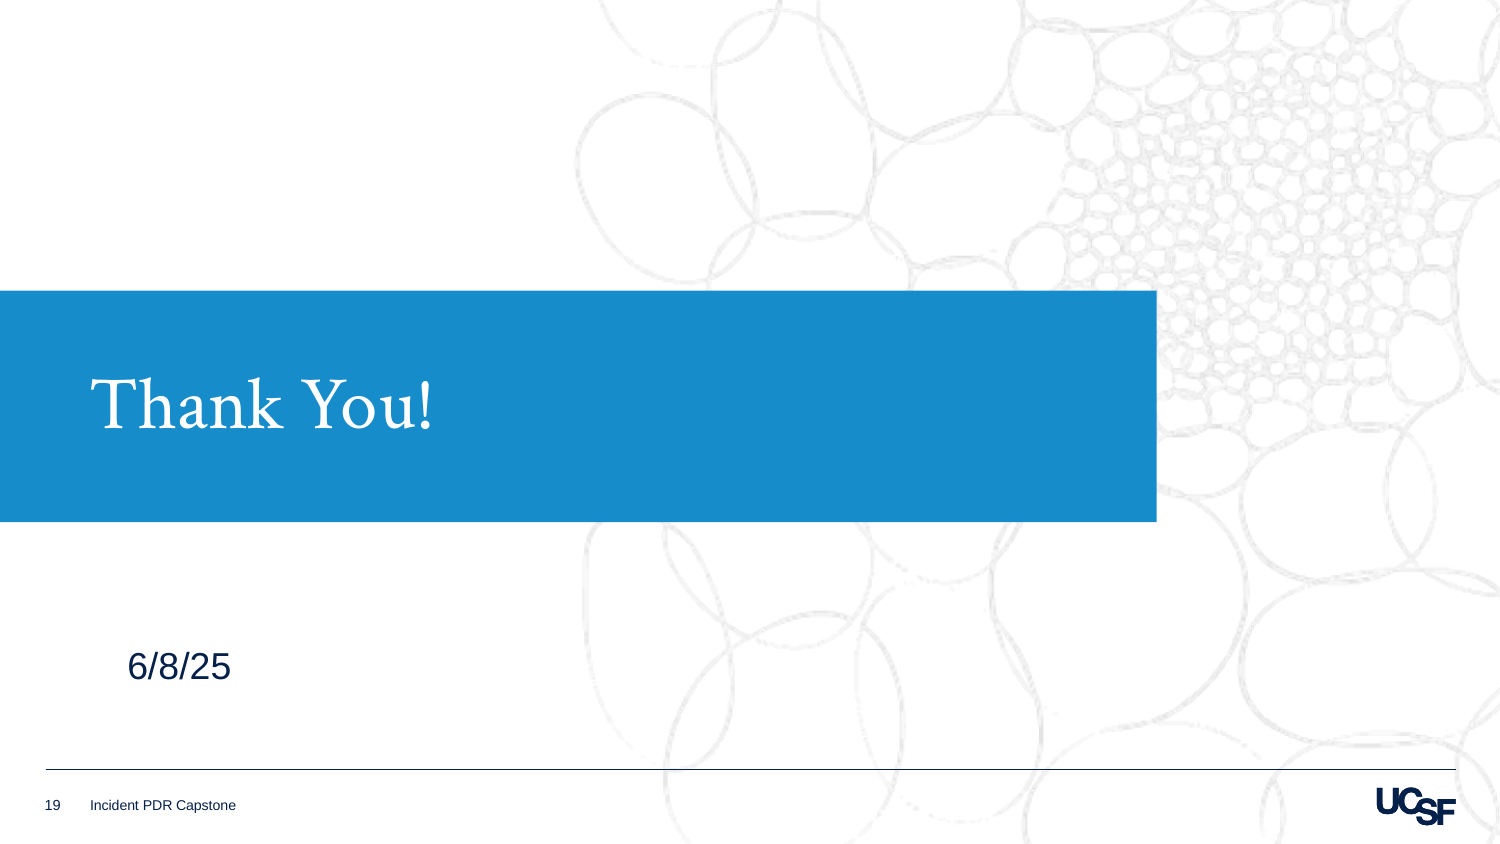

# Thank You!
6/8/25
19
Incident PDR Capstone